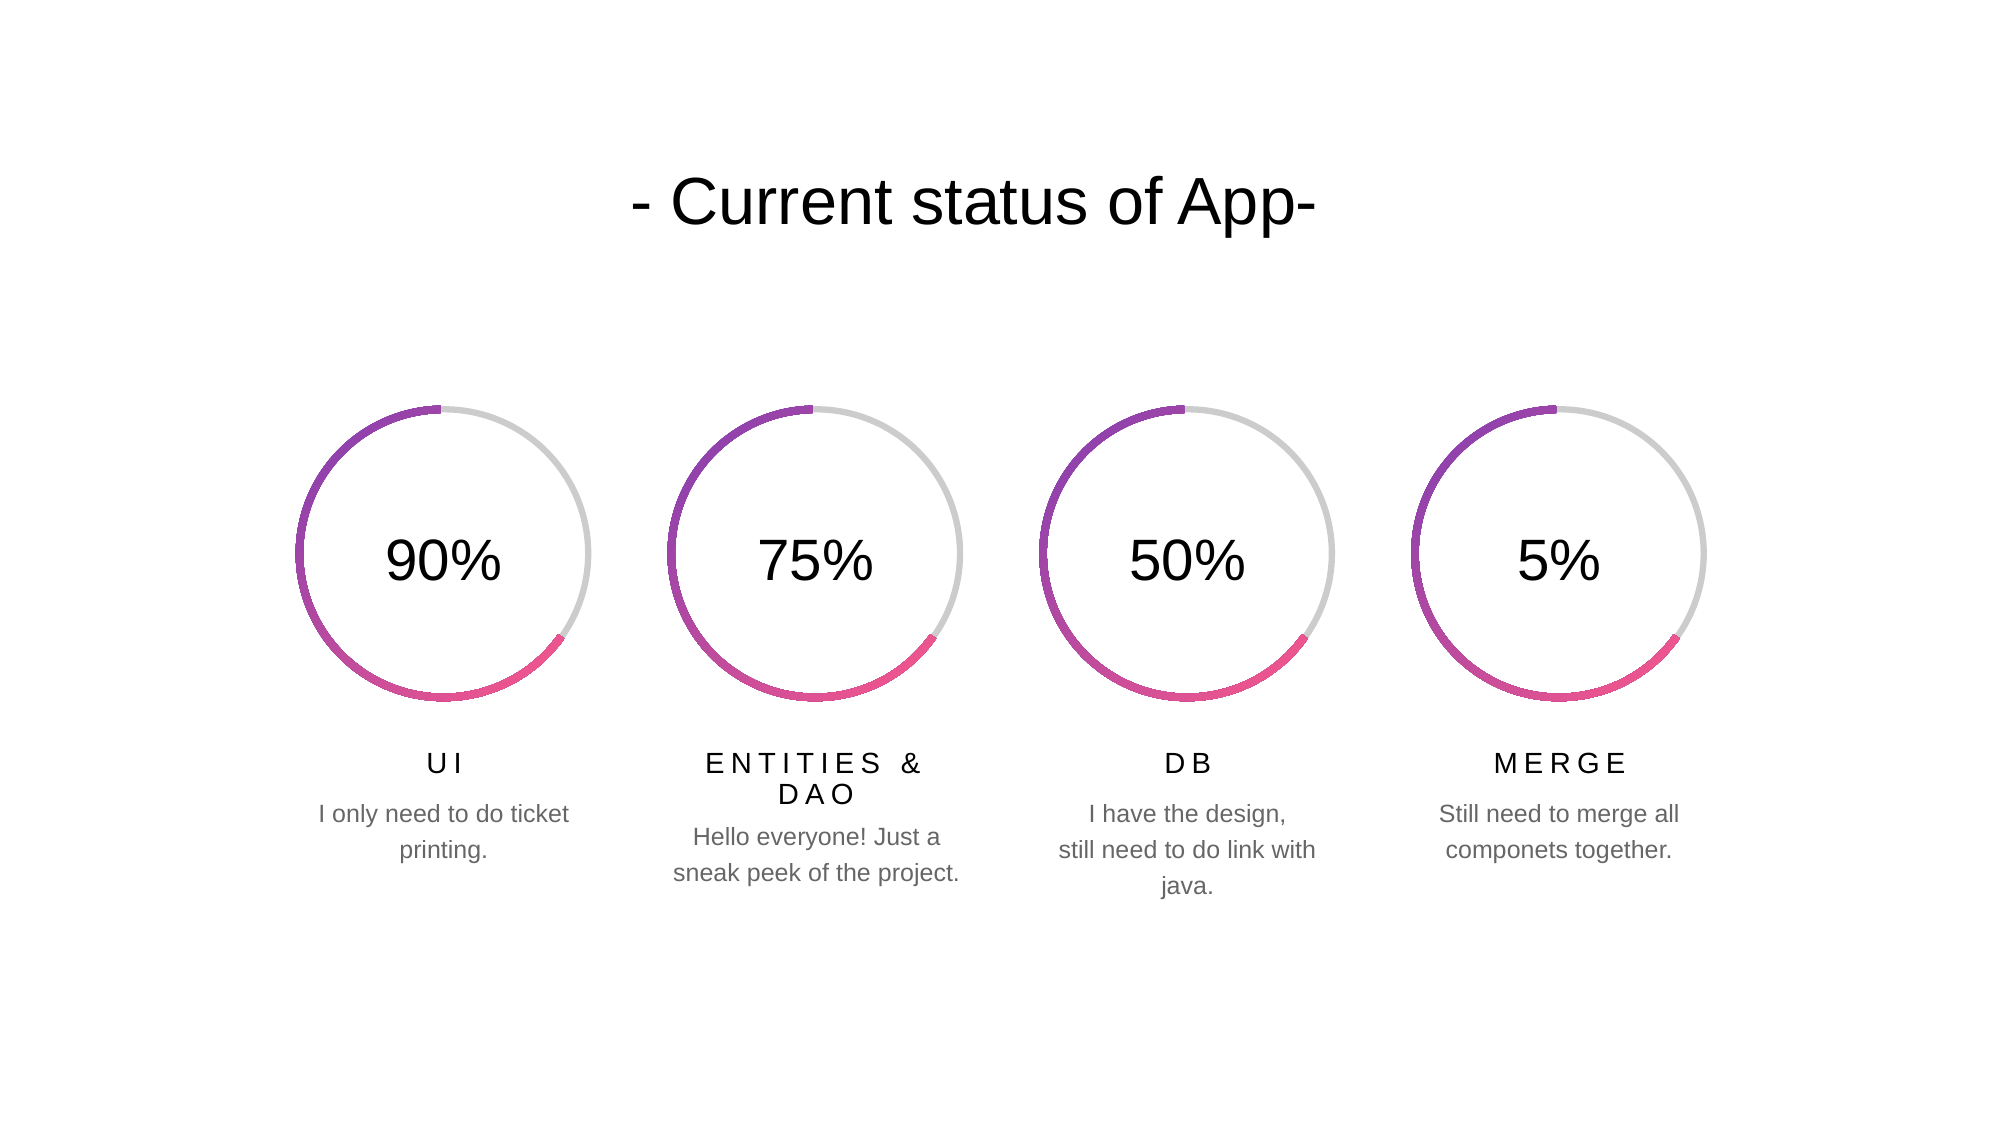

- Current status of App-

90%
UI
I only need to do ticket printing.

75%
ENTITIES & DAO

Hello everyone! Just a sneak peek of the project.

50%
DB
I have the design,
still need to do link with java.

5%
MERGE
Still need to merge all componets together.